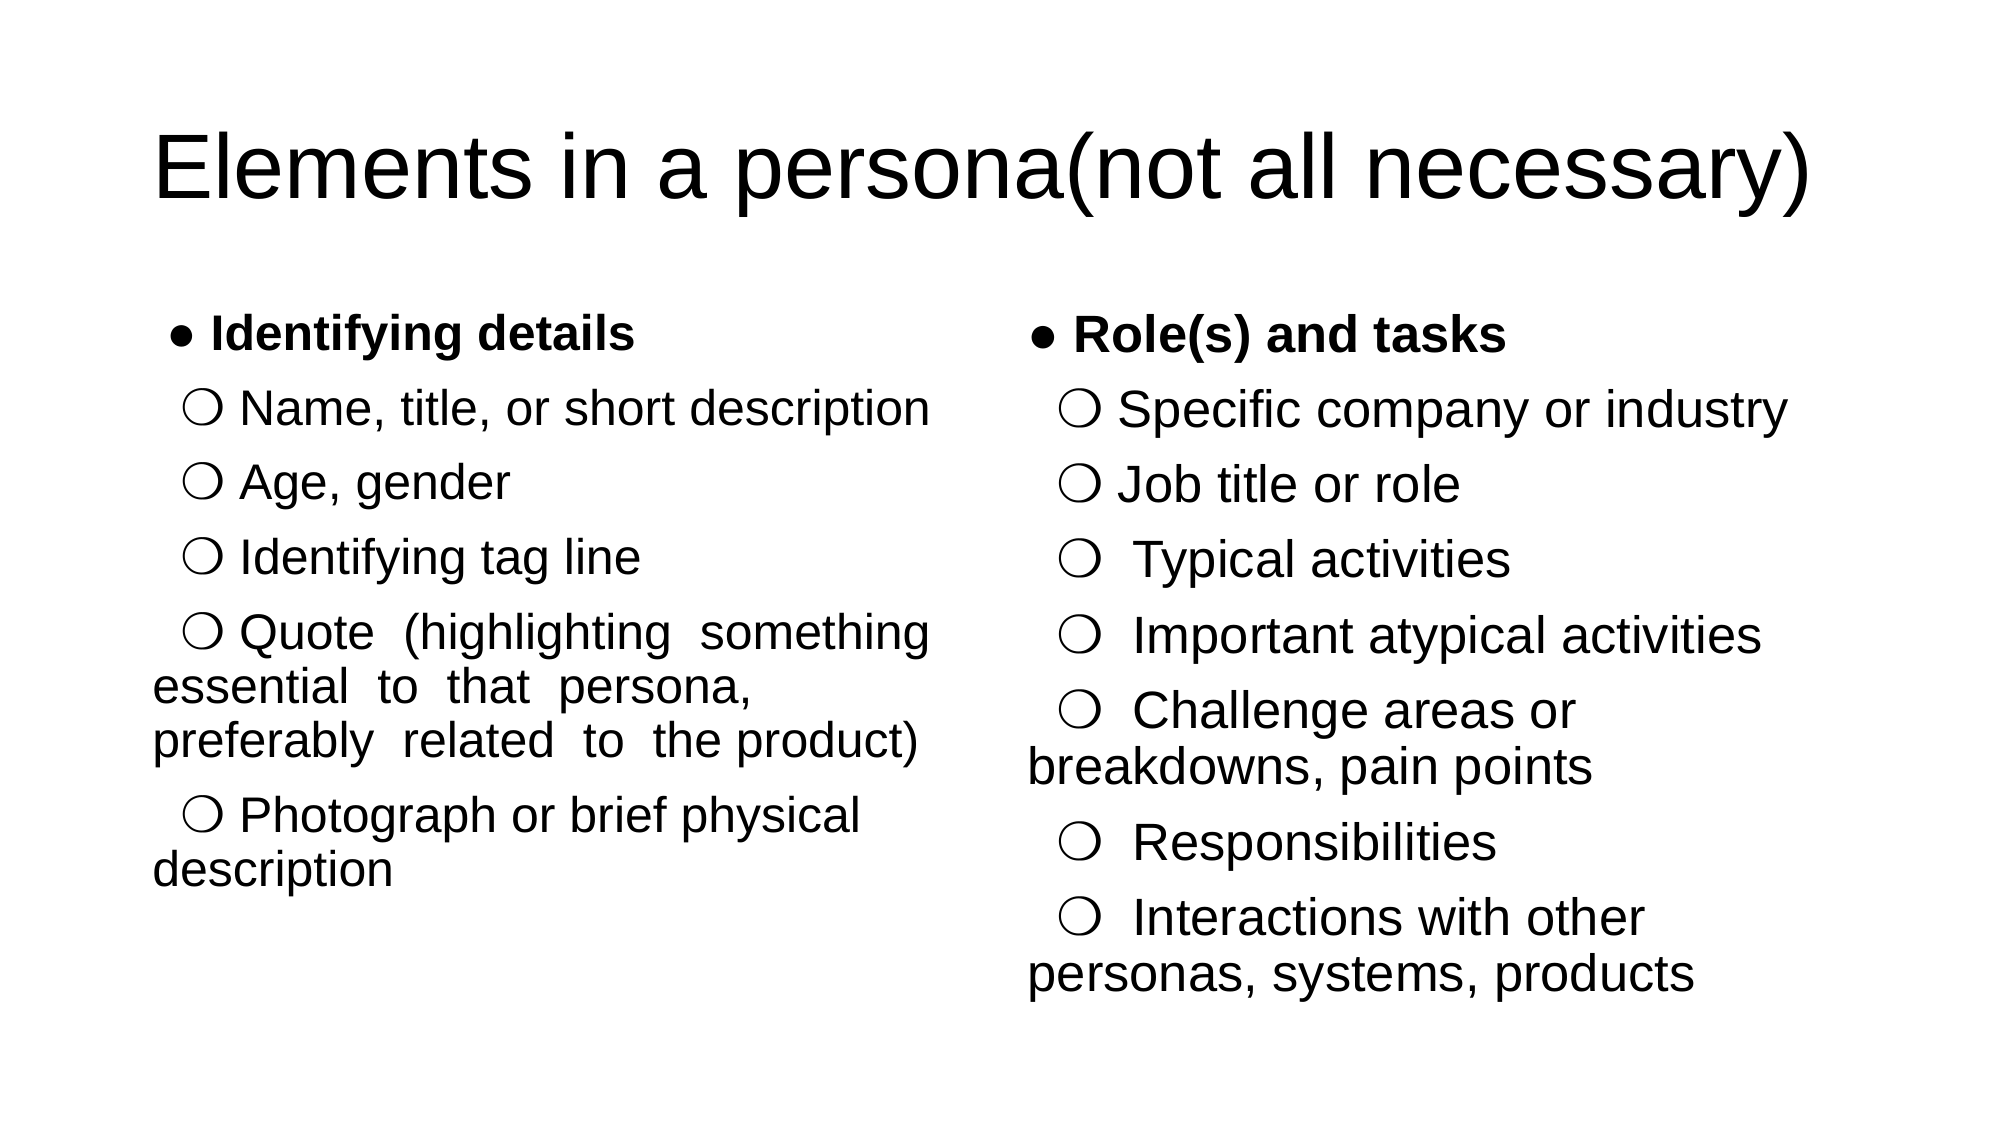

# Elements in a persona(not all necessary)
 ● Identifying details
  ❍ Name, title, or short description
  ❍ Age, gender
  ❍ Identifying tag line
  ❍ Quote  (highlighting  something  essential  to  that  persona, preferably  related  to  the product)
  ❍ Photograph or brief physical description
● Role(s) and tasks
  ❍ Specific company or industry
  ❍ Job title or role
  ❍  Typical activities
  ❍  Important atypical activities
  ❍  Challenge areas or breakdowns, pain points
  ❍  Responsibilities
  ❍  Interactions with other personas, systems, products